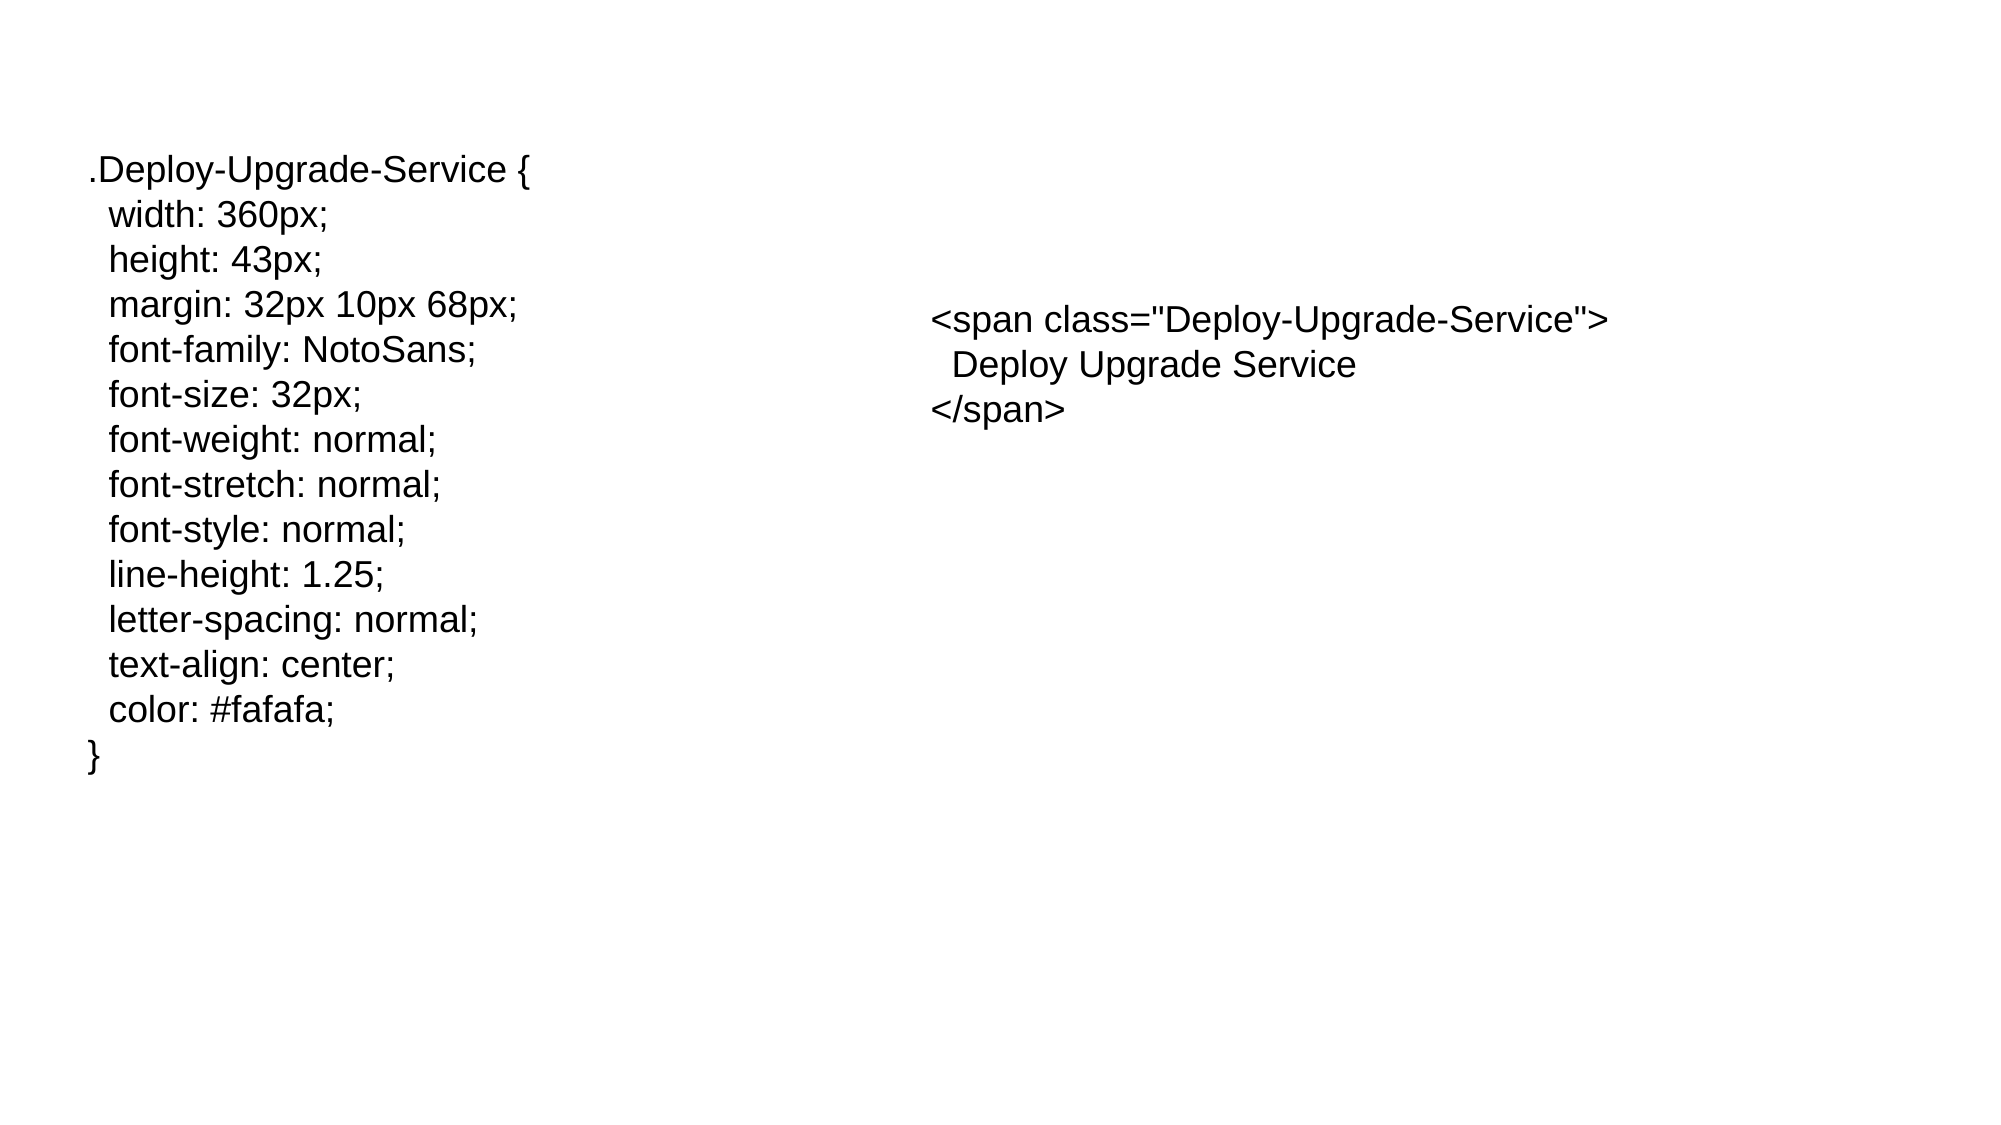

.Deploy-Upgrade-Service {
  width: 360px;
  height: 43px;
  margin: 32px 10px 68px;
  font-family: NotoSans;
  font-size: 32px;
  font-weight: normal;
  font-stretch: normal;
  font-style: normal;
  line-height: 1.25;
  letter-spacing: normal;
  text-align: center;
  color: #fafafa;
}
<span class="Deploy-Upgrade-Service">
  Deploy Upgrade Service
</span>